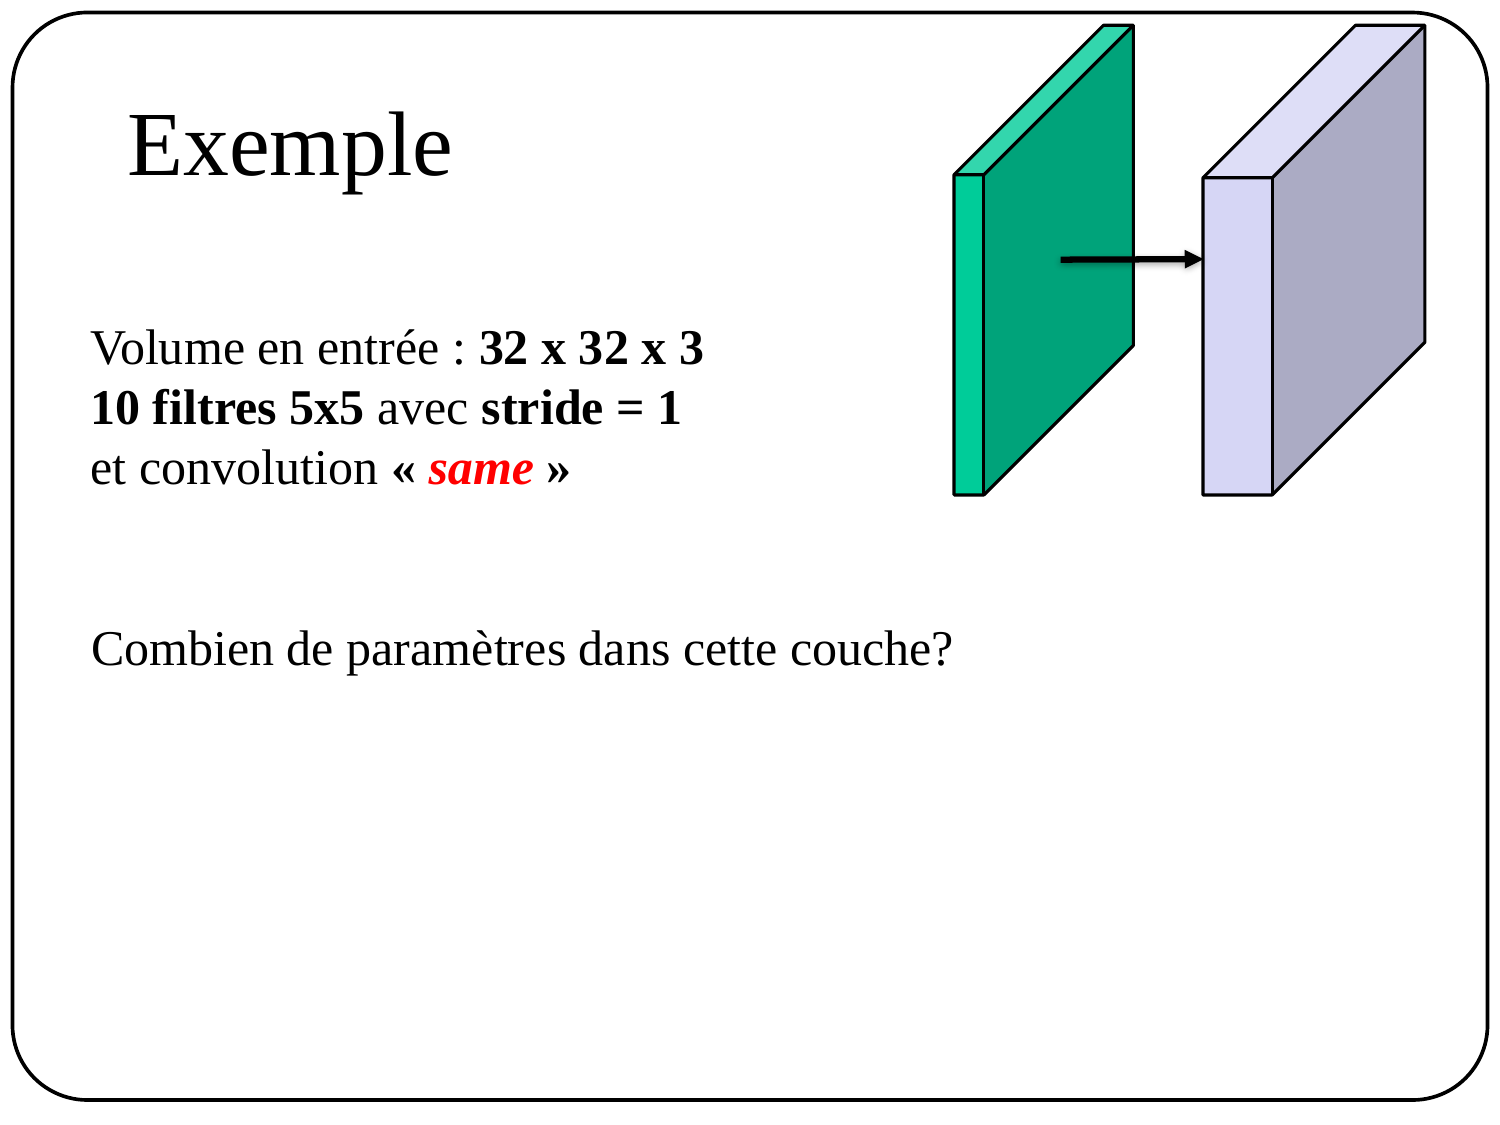

# Exemple
Volume en entrée : 32 x 32 x 3
10 filtres 5x5 avec stride = 1
et convolution « same »
Combien de paramètres dans cette couche?